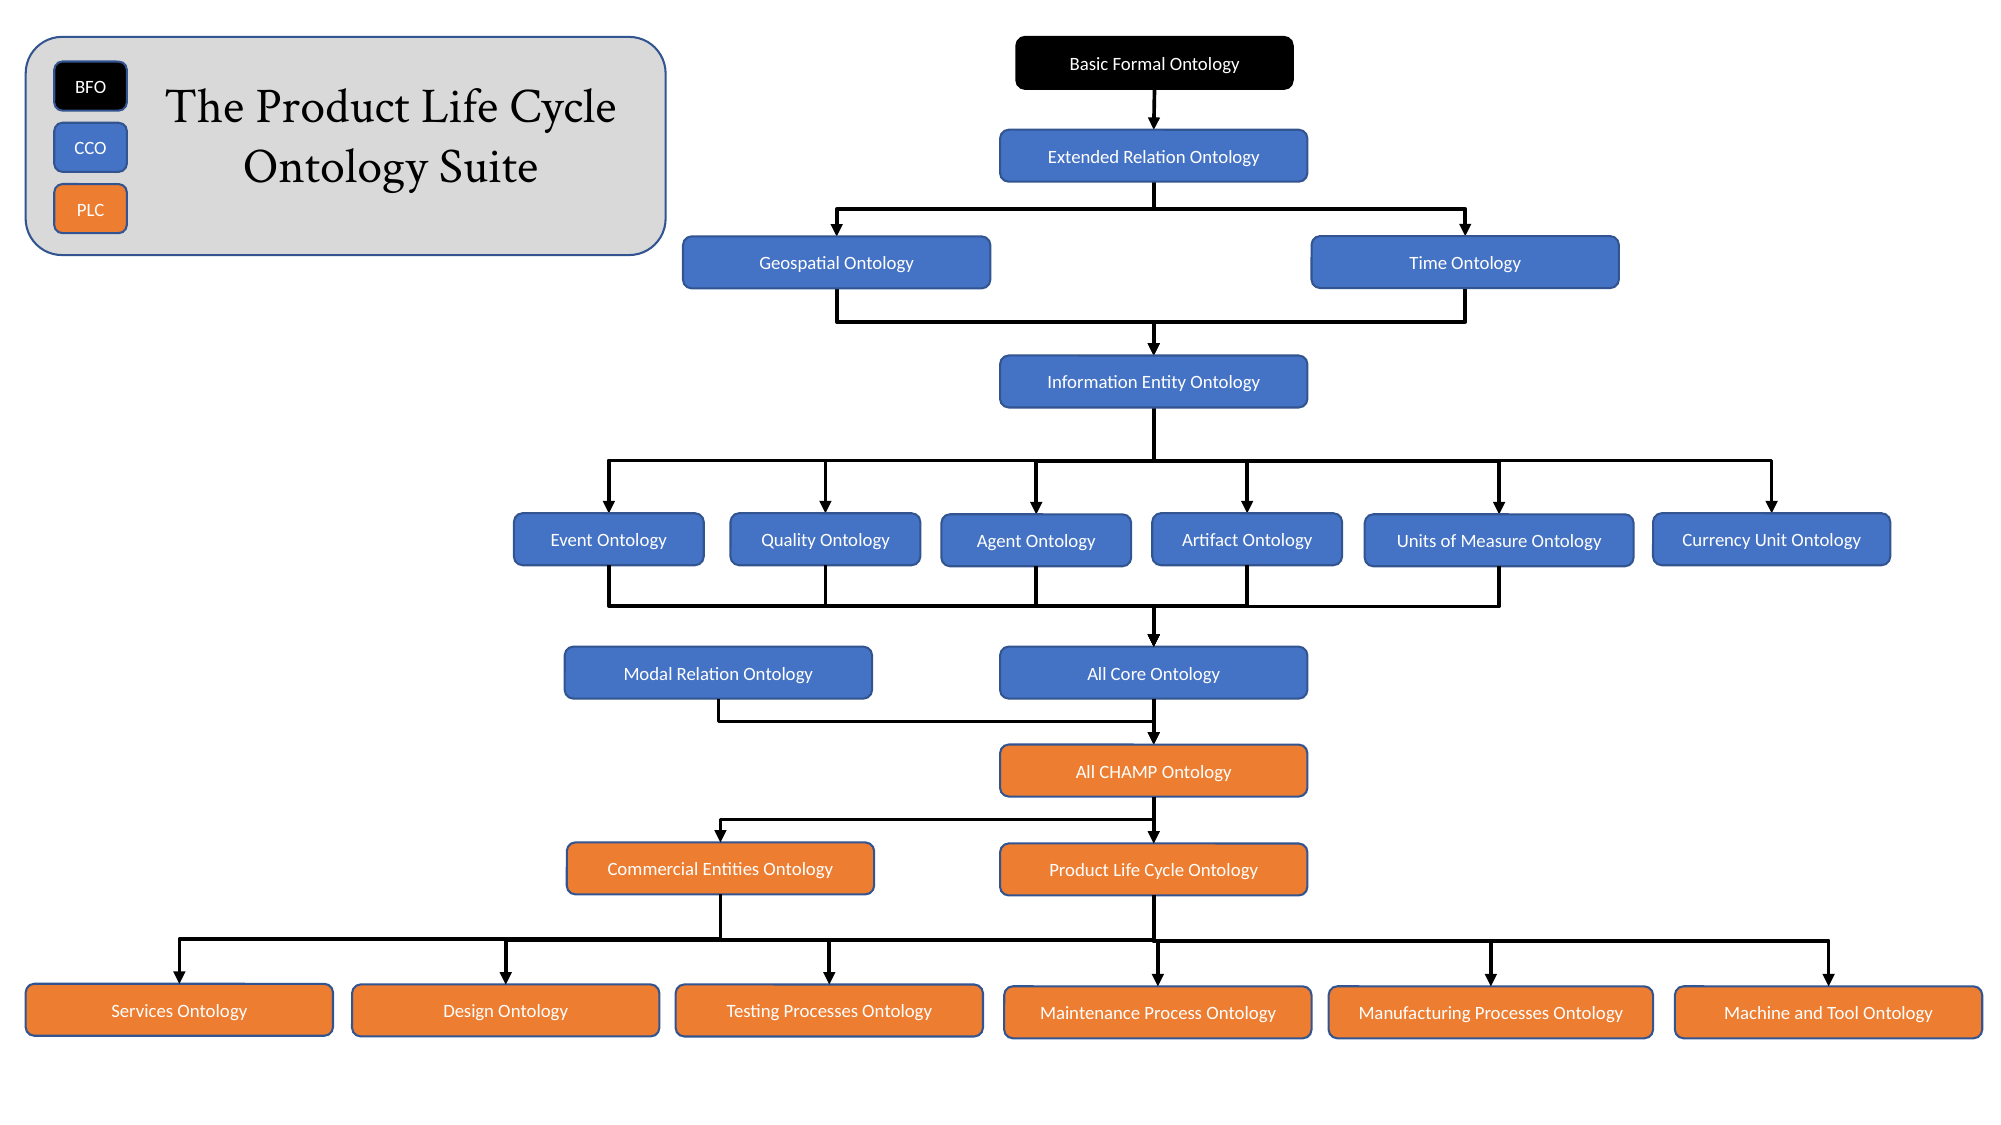

Basic Formal Ontology
Extended Relation Ontology
Time Ontology
Geospatial Ontology
Information Entity Ontology
Event Ontology
Quality Ontology
Artifact Ontology
Currency Unit Ontology
Agent Ontology
Units of Measure Ontology
All Core Ontology
Modal Relation Ontology
All CHAMP Ontology
Commercial Entities Ontology
Product Life Cycle Ontology
Services Ontology
Design Ontology
Testing Processes Ontology
Maintenance Process Ontology
Manufacturing Processes Ontology
BFO
The Product Life Cycle Ontology Suite
CCO
PLC
Machine and Tool Ontology